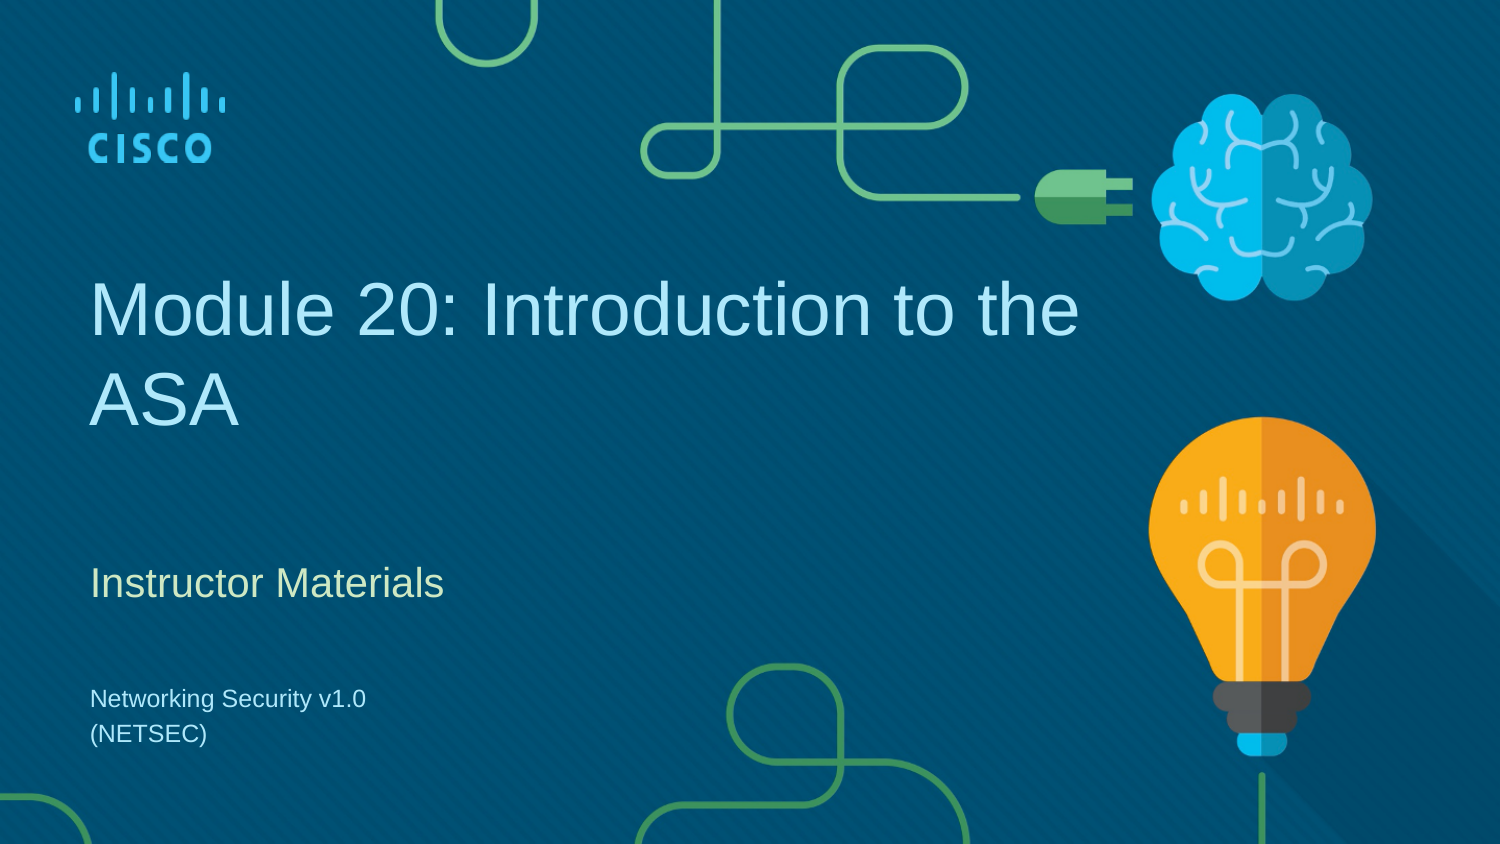

Module 20: Introduction to the ASA
Instructor Materials
Networking Security v1.0
(NETSEC)